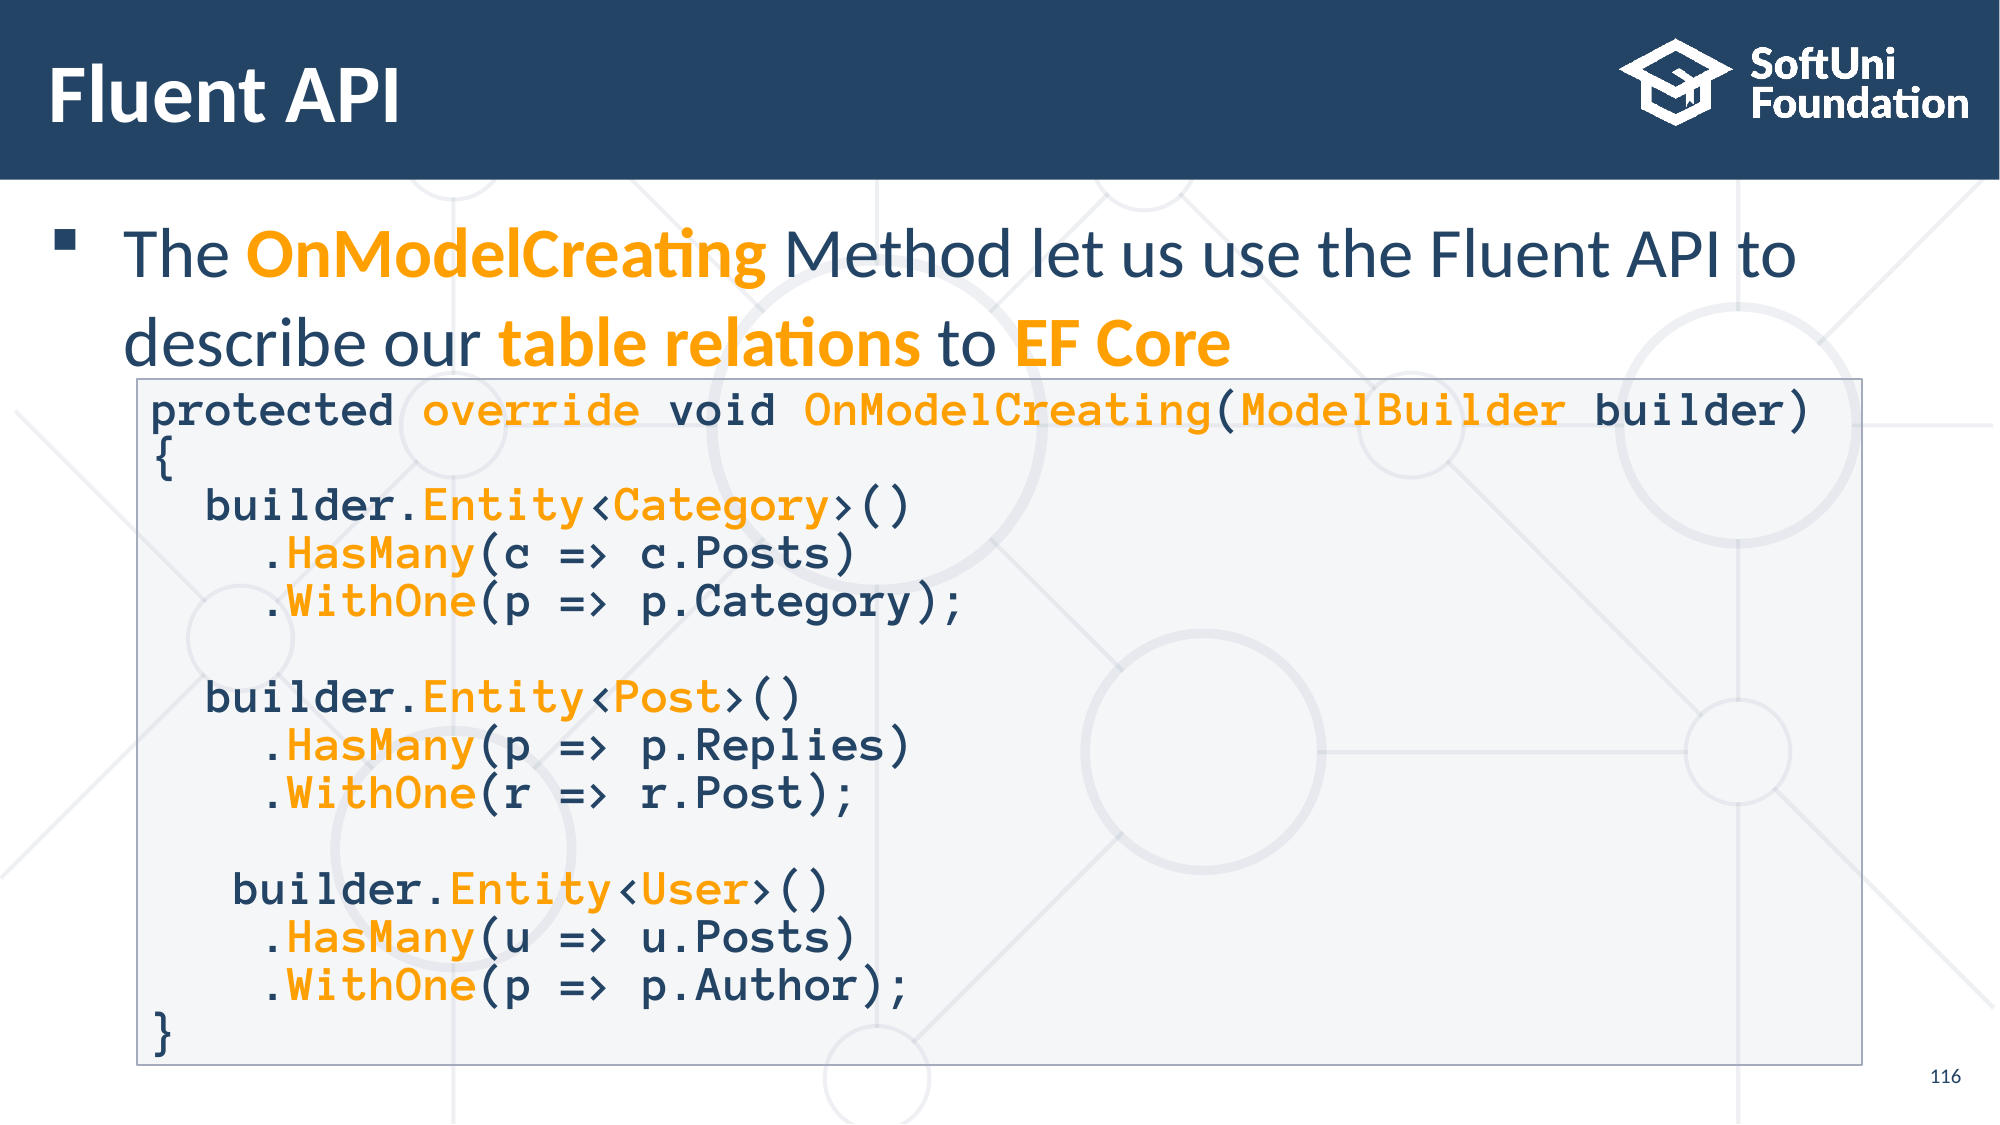

# Fluent API
The OnModelCreating Method let us use the Fluent API to
describe our table relations to EF Core
protected override void OnModelCreating(ModelBuilder builder)
{
  builder.Entity<Category>()
    .HasMany(c => c.Posts)
    .WithOne(p => p.Category);

  builder.Entity<Post>()
    .HasMany(p => p.Replies)
    .WithOne(r => r.Post);

   builder.Entity<User>()
    .HasMany(u => u.Posts)
    .WithOne(p => p.Author);
}
116